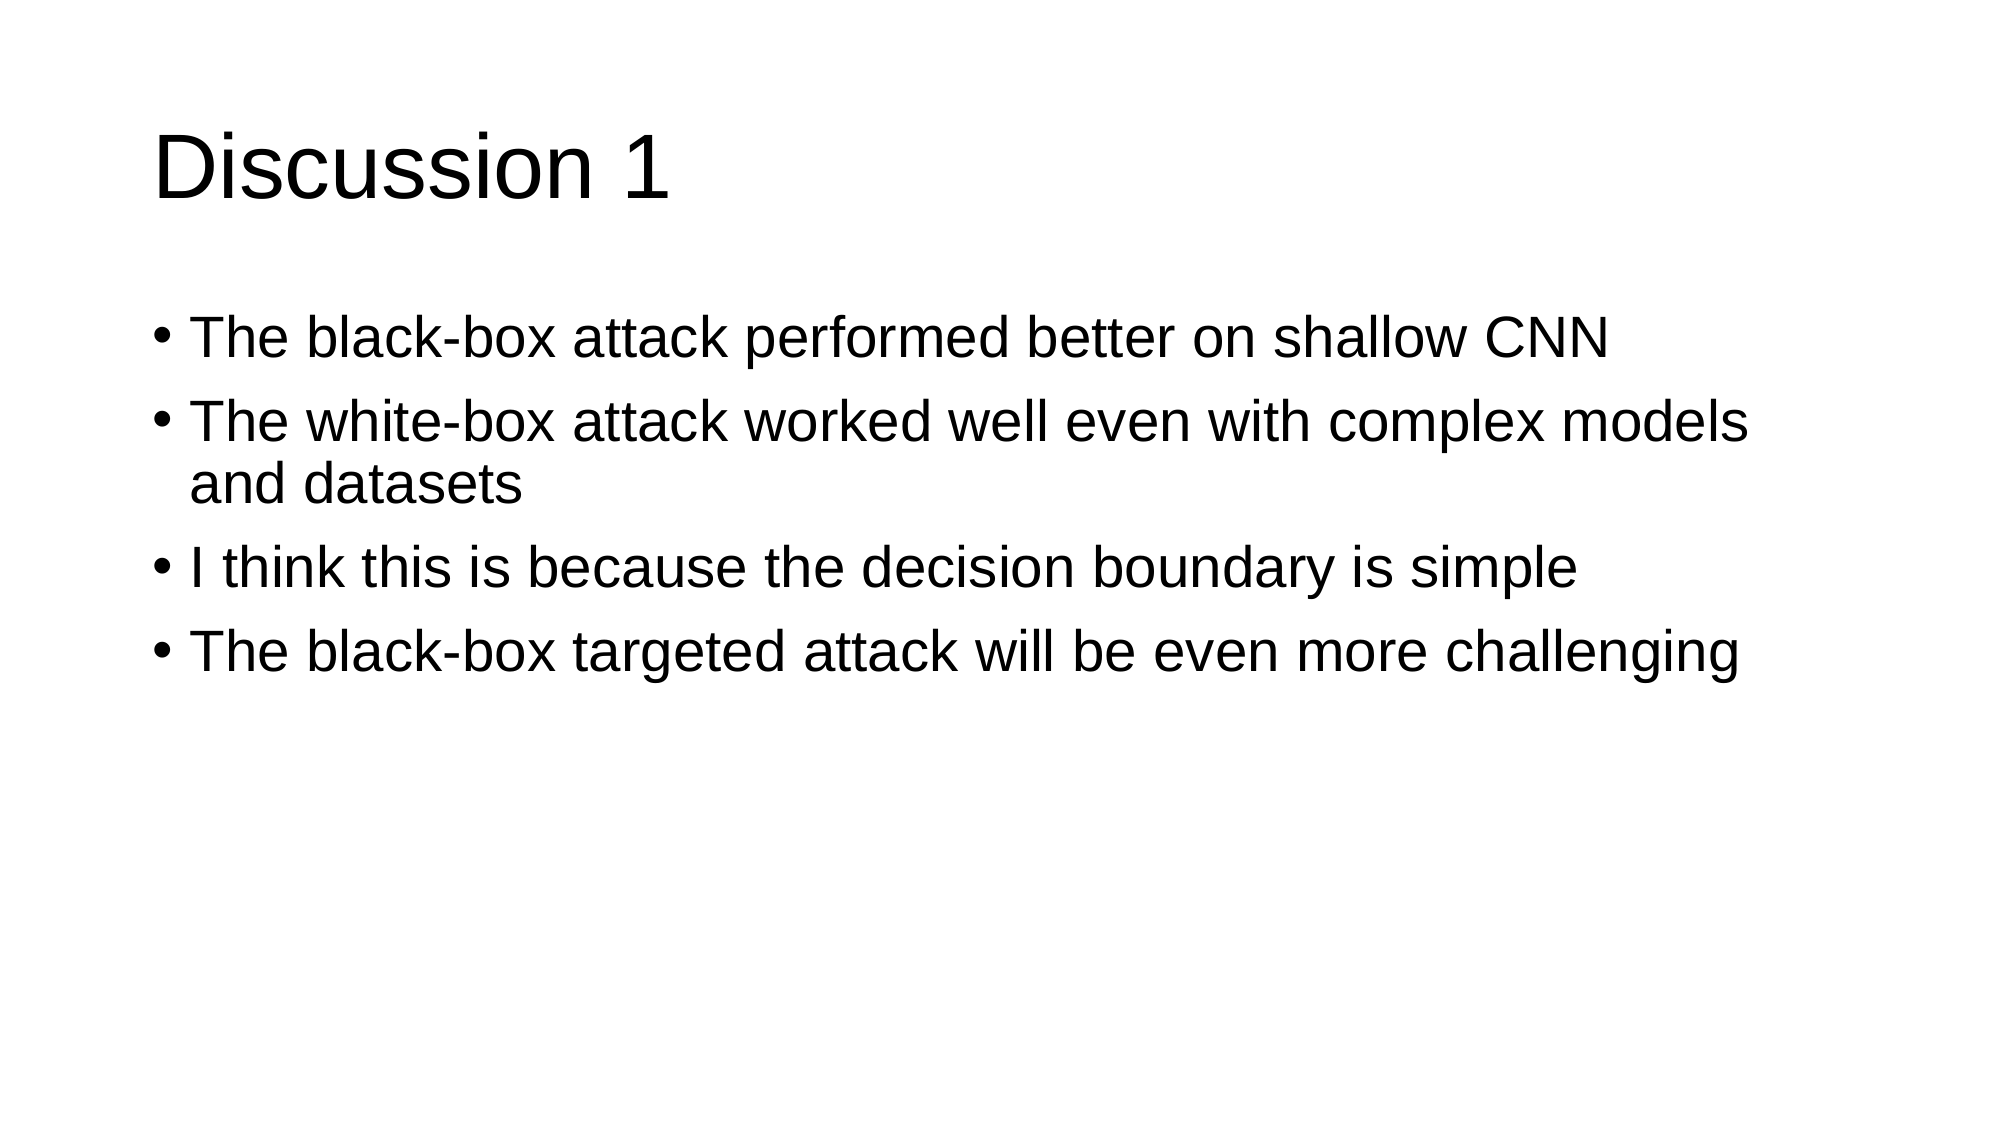

# Discussion 1
The black-box attack performed better on shallow CNN
The white-box attack worked well even with complex models and datasets
I think this is because the decision boundary is simple
The black-box targeted attack will be even more challenging